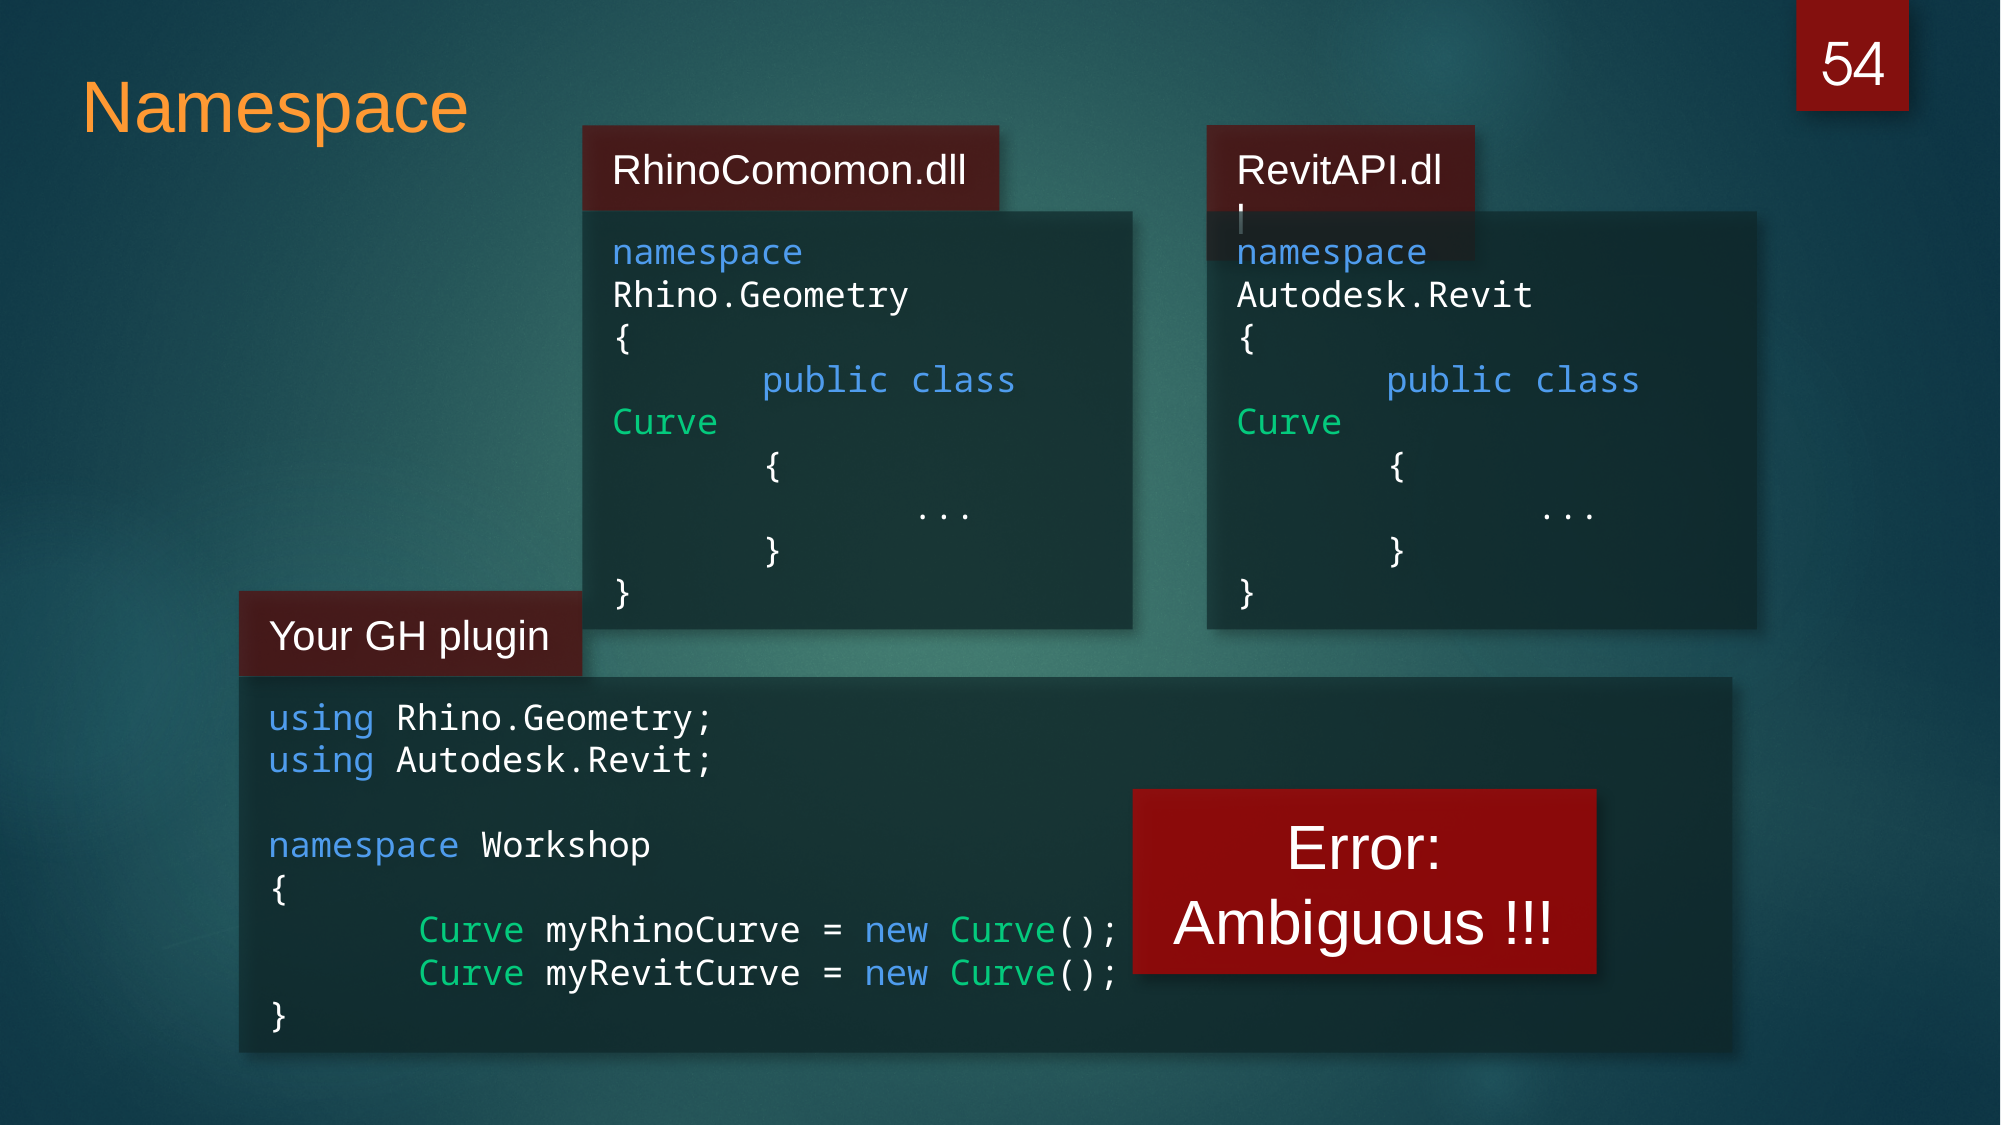

54
Namespace
RhinoComomon.dll
RevitAPI.dll
namespace Rhino.Geometry
{
	public class Curve
	{
		...
	}
}
namespace Autodesk.Revit
{
	public class Curve
	{
		...
	}
}
Your GH plugin
using Rhino.Geometry;
using Autodesk.Revit;

namespace Workshop
{
	Curve myRhinoCurve = new Curve();
	Curve myRevitCurve = new Curve();
}
Error: Ambiguous !!!